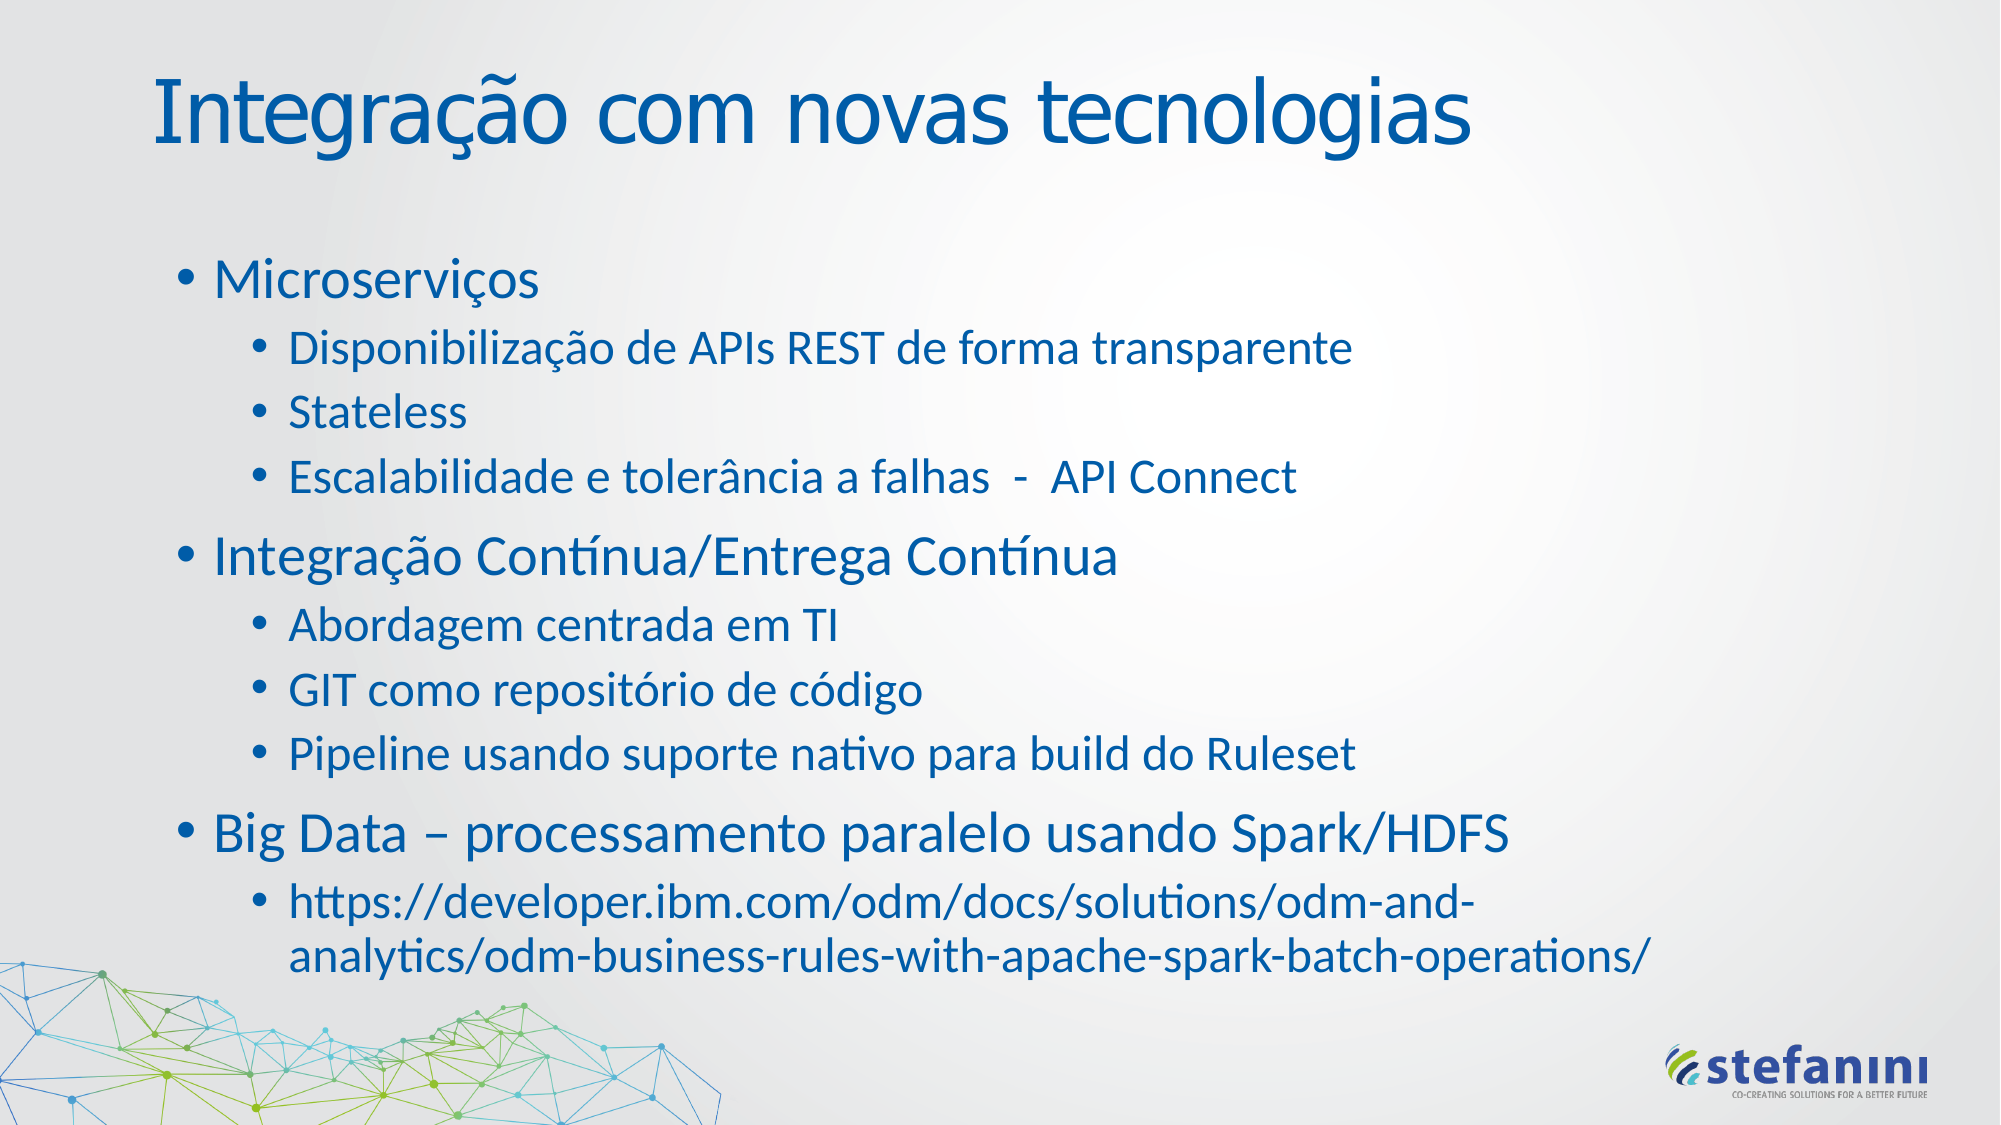

# Integração com novas tecnologias
Microserviços
Disponibilização de APIs REST de forma transparente
Stateless
Escalabilidade e tolerância a falhas  -  API Connect
Integração Contínua/Entrega Contínua
Abordagem centrada em TI
GIT como repositório de código
Pipeline usando suporte nativo para build do Ruleset
Big Data – processamento paralelo usando Spark/HDFS
https://developer.ibm.com/odm/docs/solutions/odm-and-analytics/odm-business-rules-with-apache-spark-batch-operations/